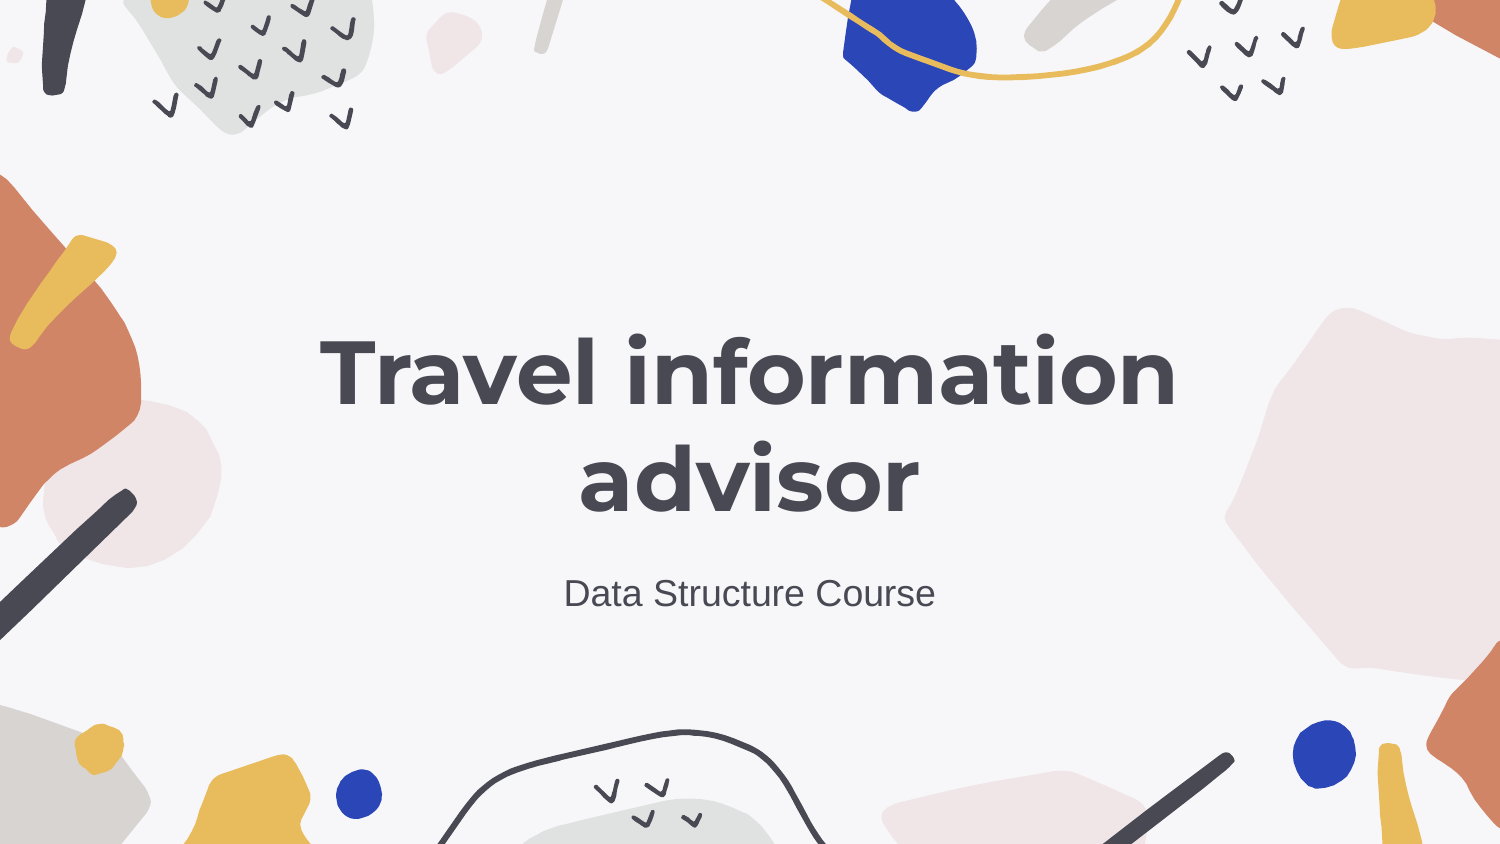

# Travel information advisor
Data Structure Course